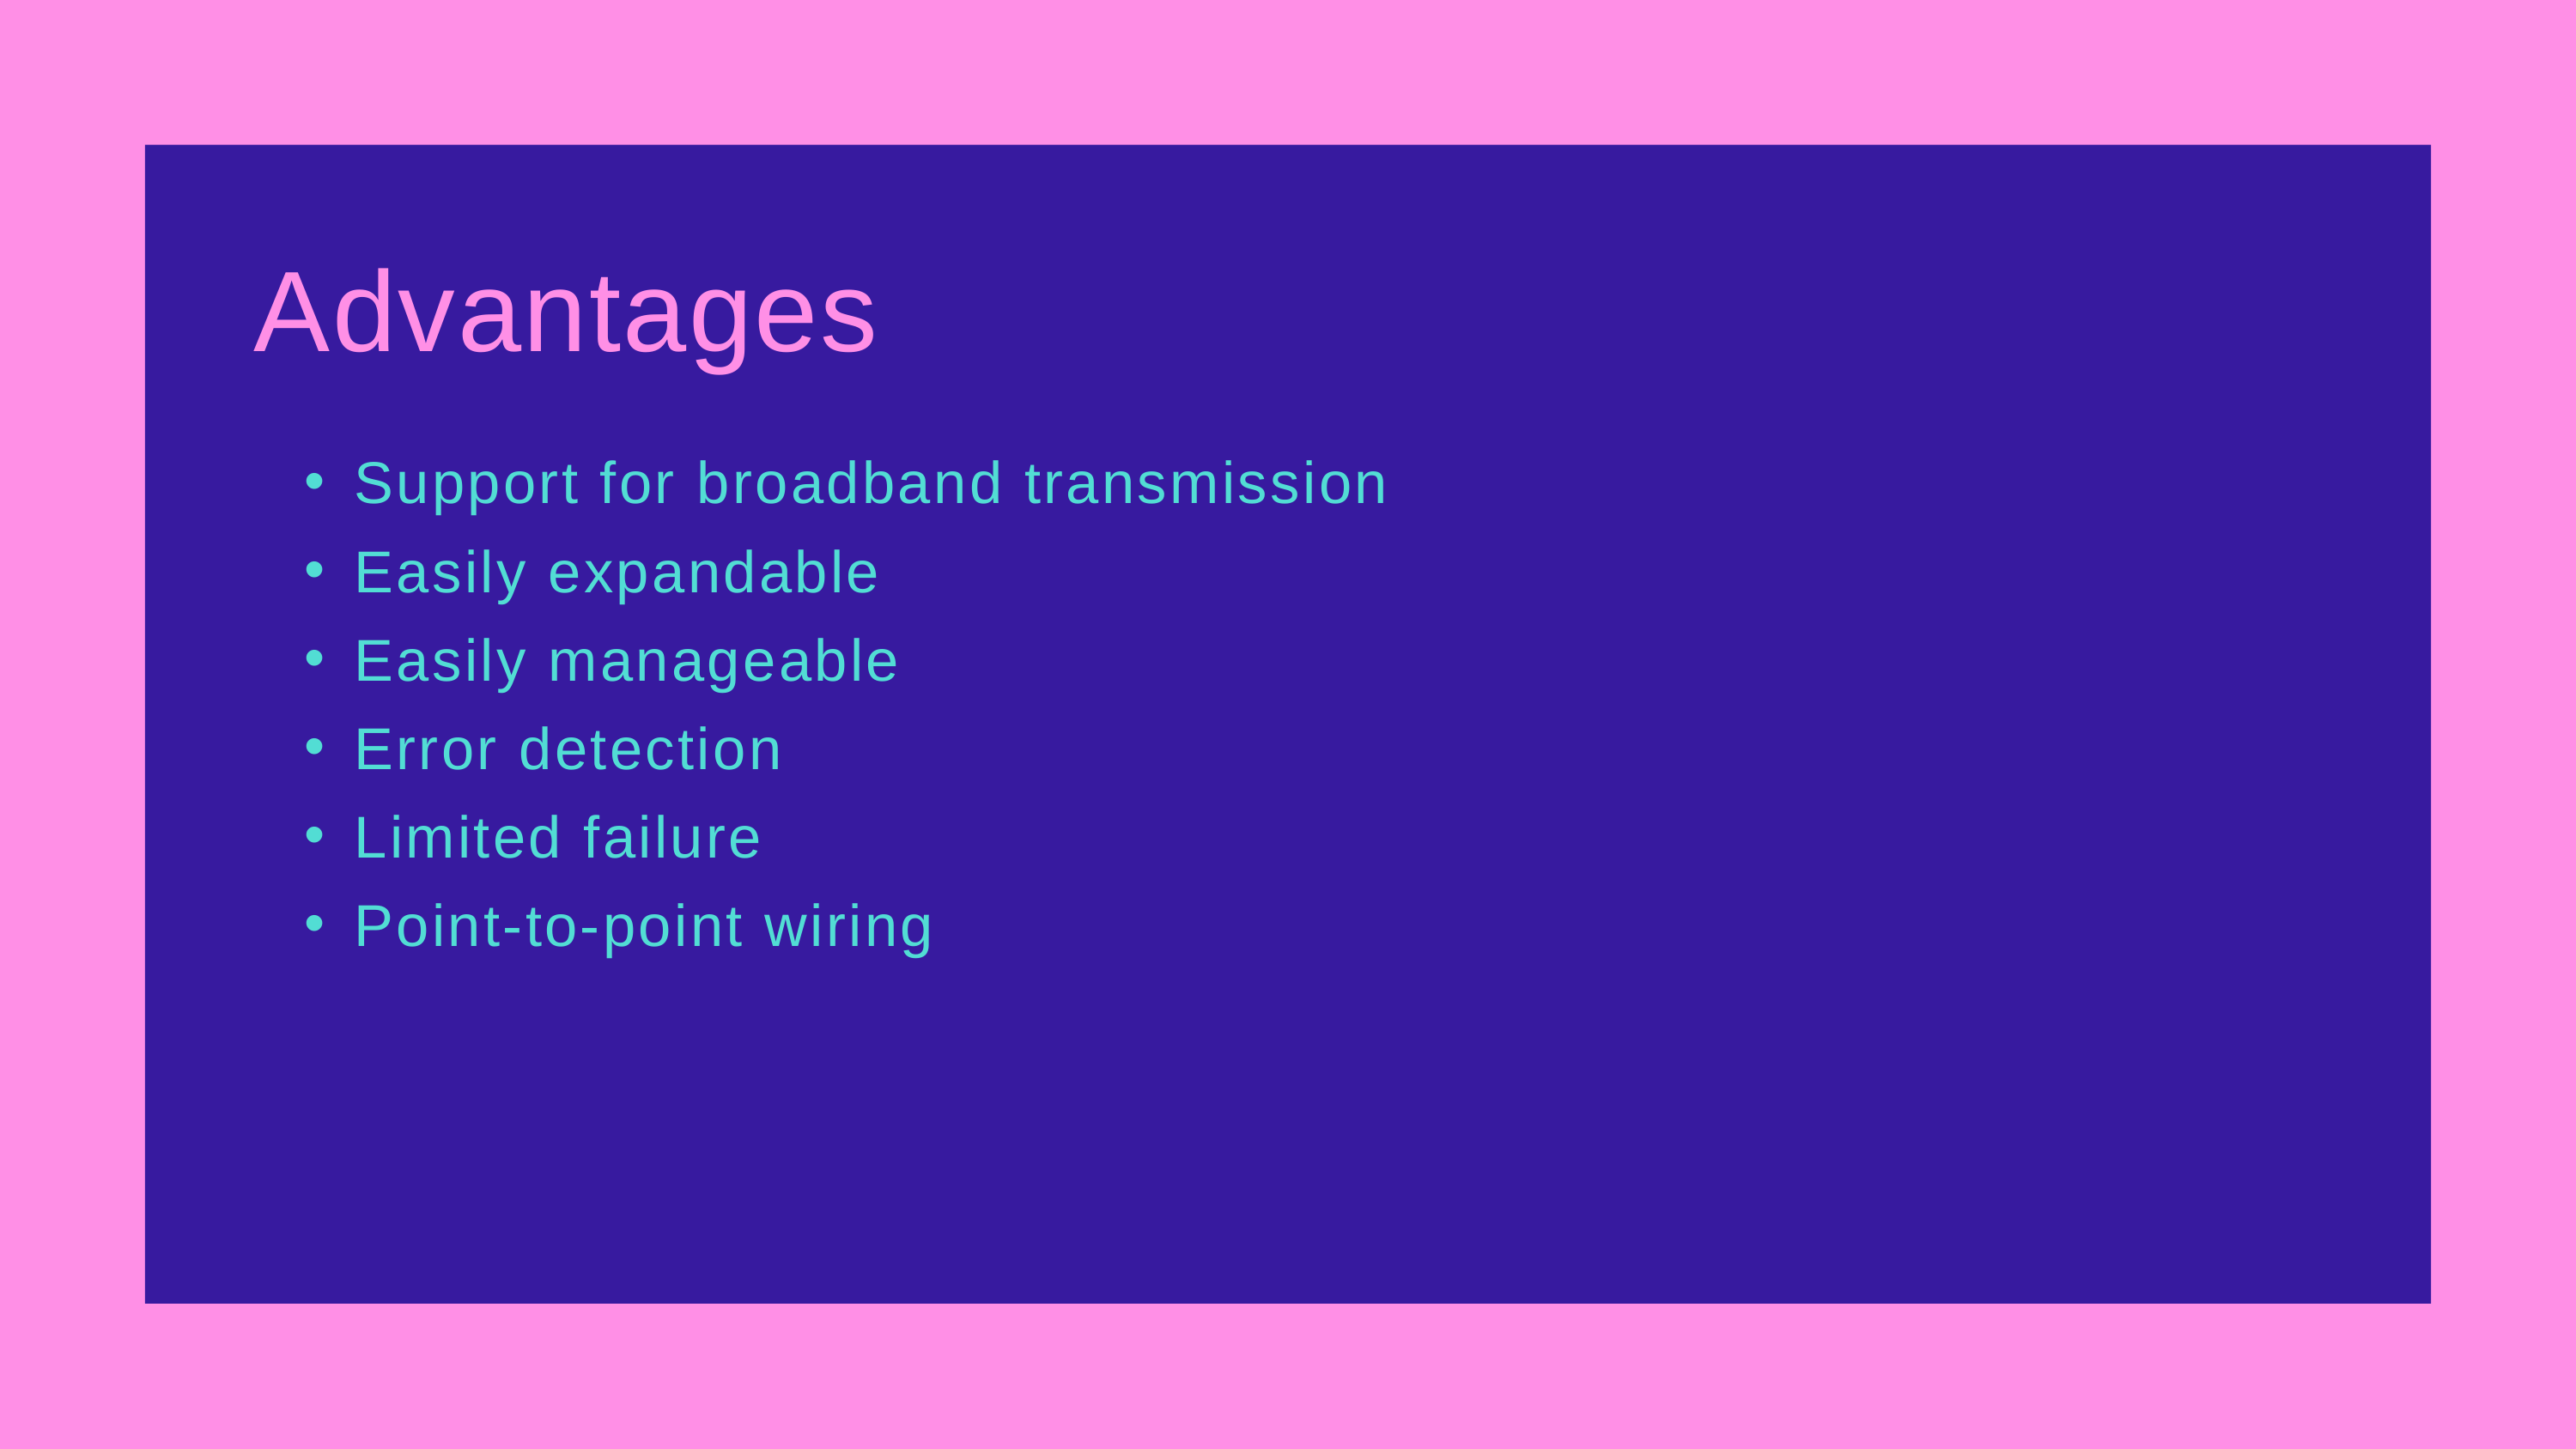

Advantages
Support for broadband transmission
Easily expandable
Easily manageable
Error detection
Limited failure
Point-to-point wiring